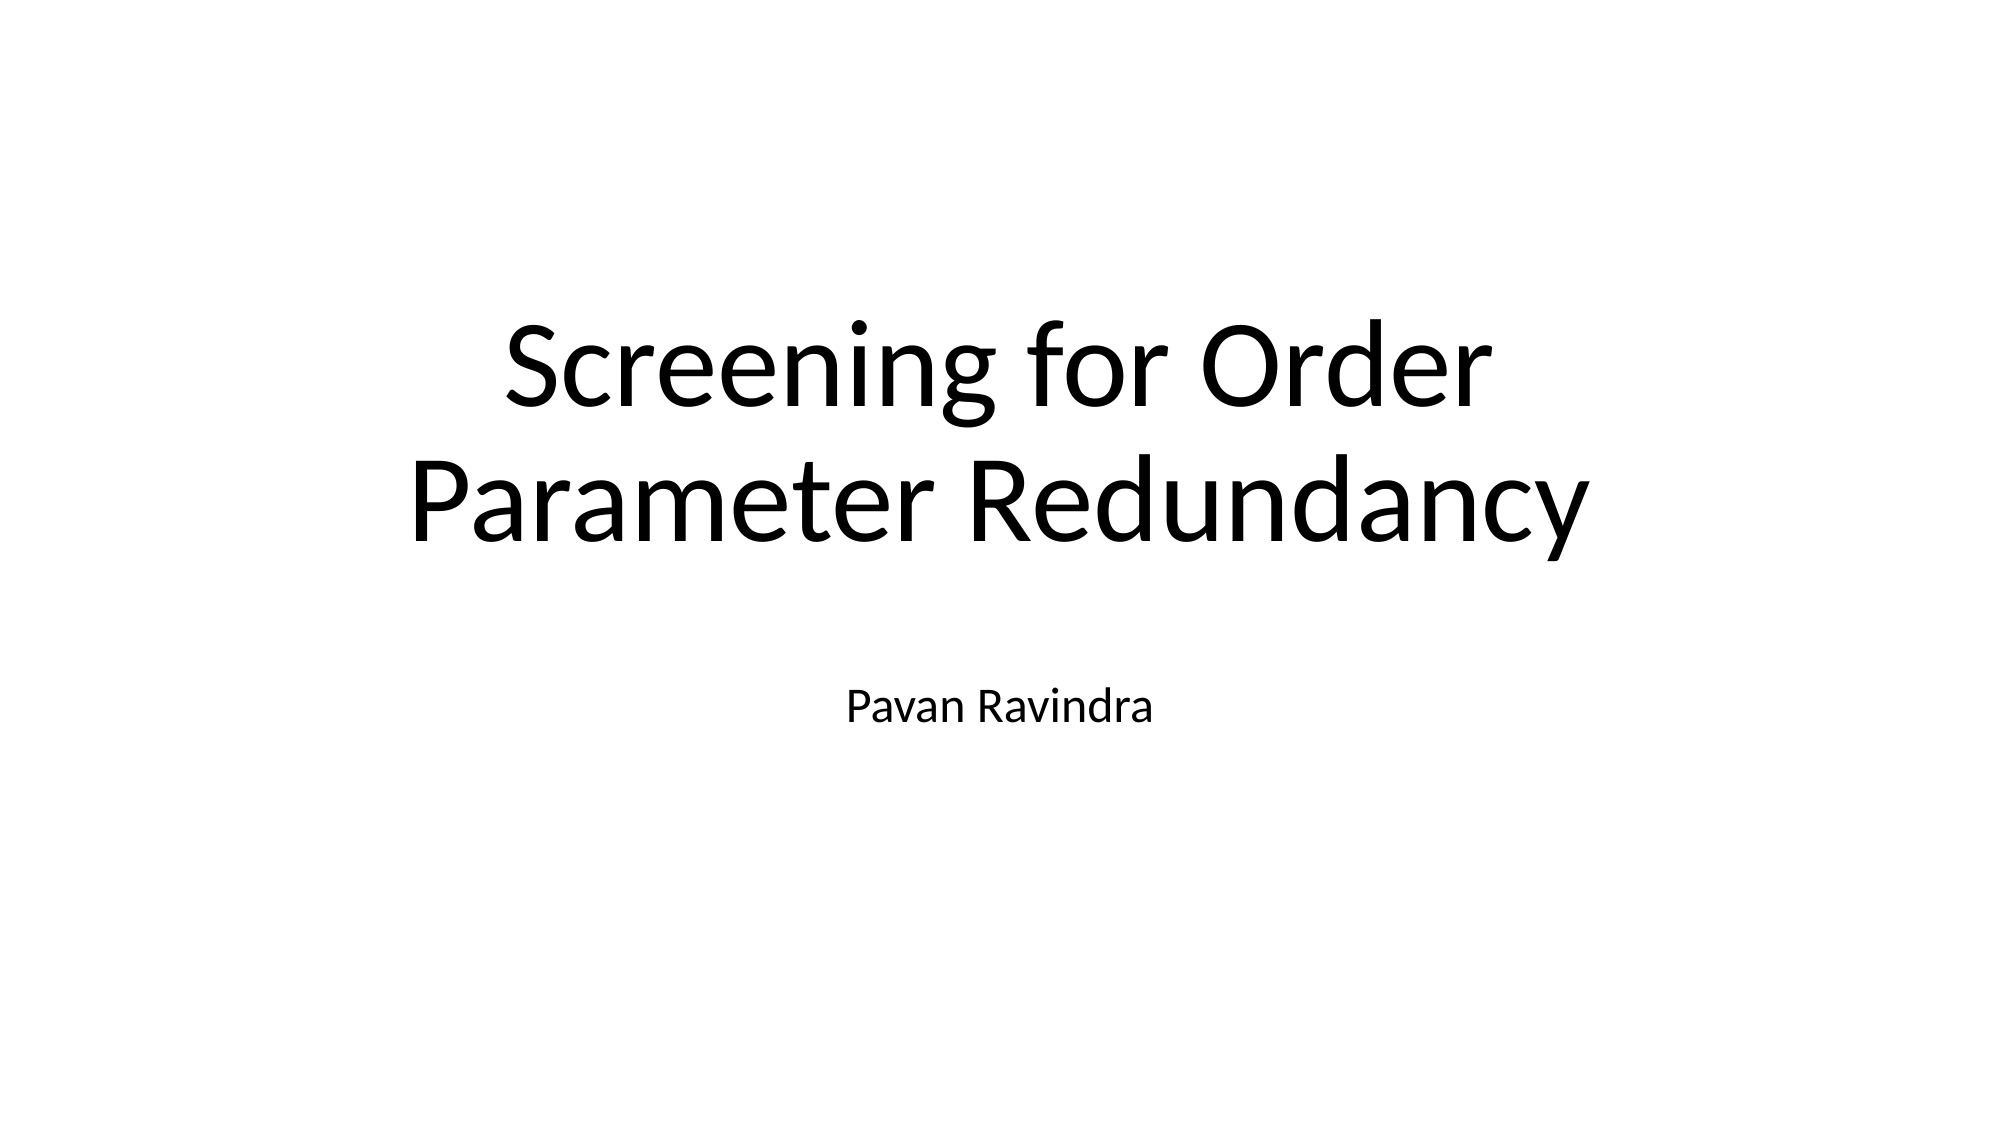

# Screening for Order Parameter Redundancy

Pavan Ravindra